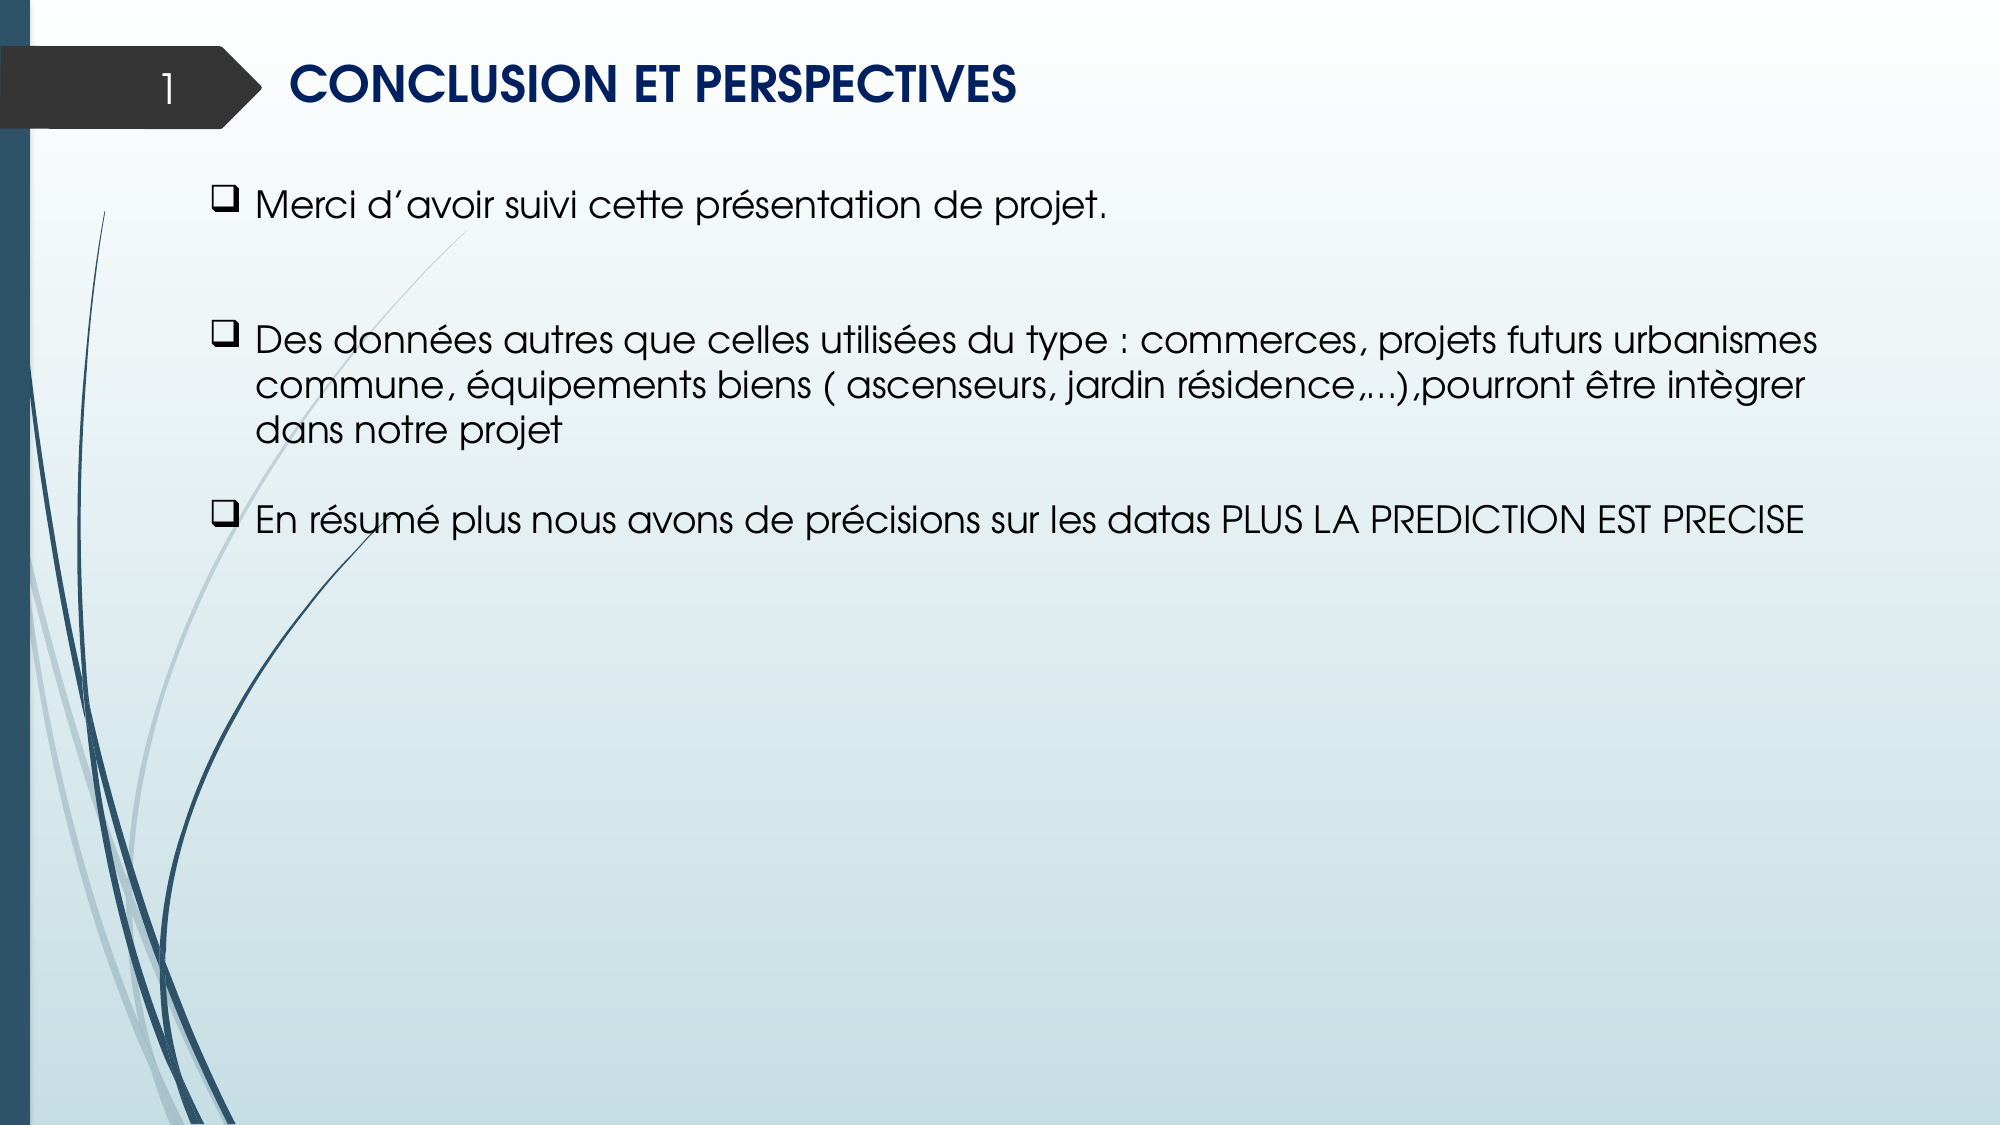

CONCLUSION ET PERSPECTIVES
30

Merci d’avoir suivi cette présentation de projet.

Des données autres que celles utilisées du type : commerces, projets futurs urbanismes  commune, équipements biens ( ascenseurs, jardin résidence,…),pourront être intègrer dans notre projet

En résumé plus nous avons de précisions sur les datas PLUS LA PREDICTION EST PRECISE